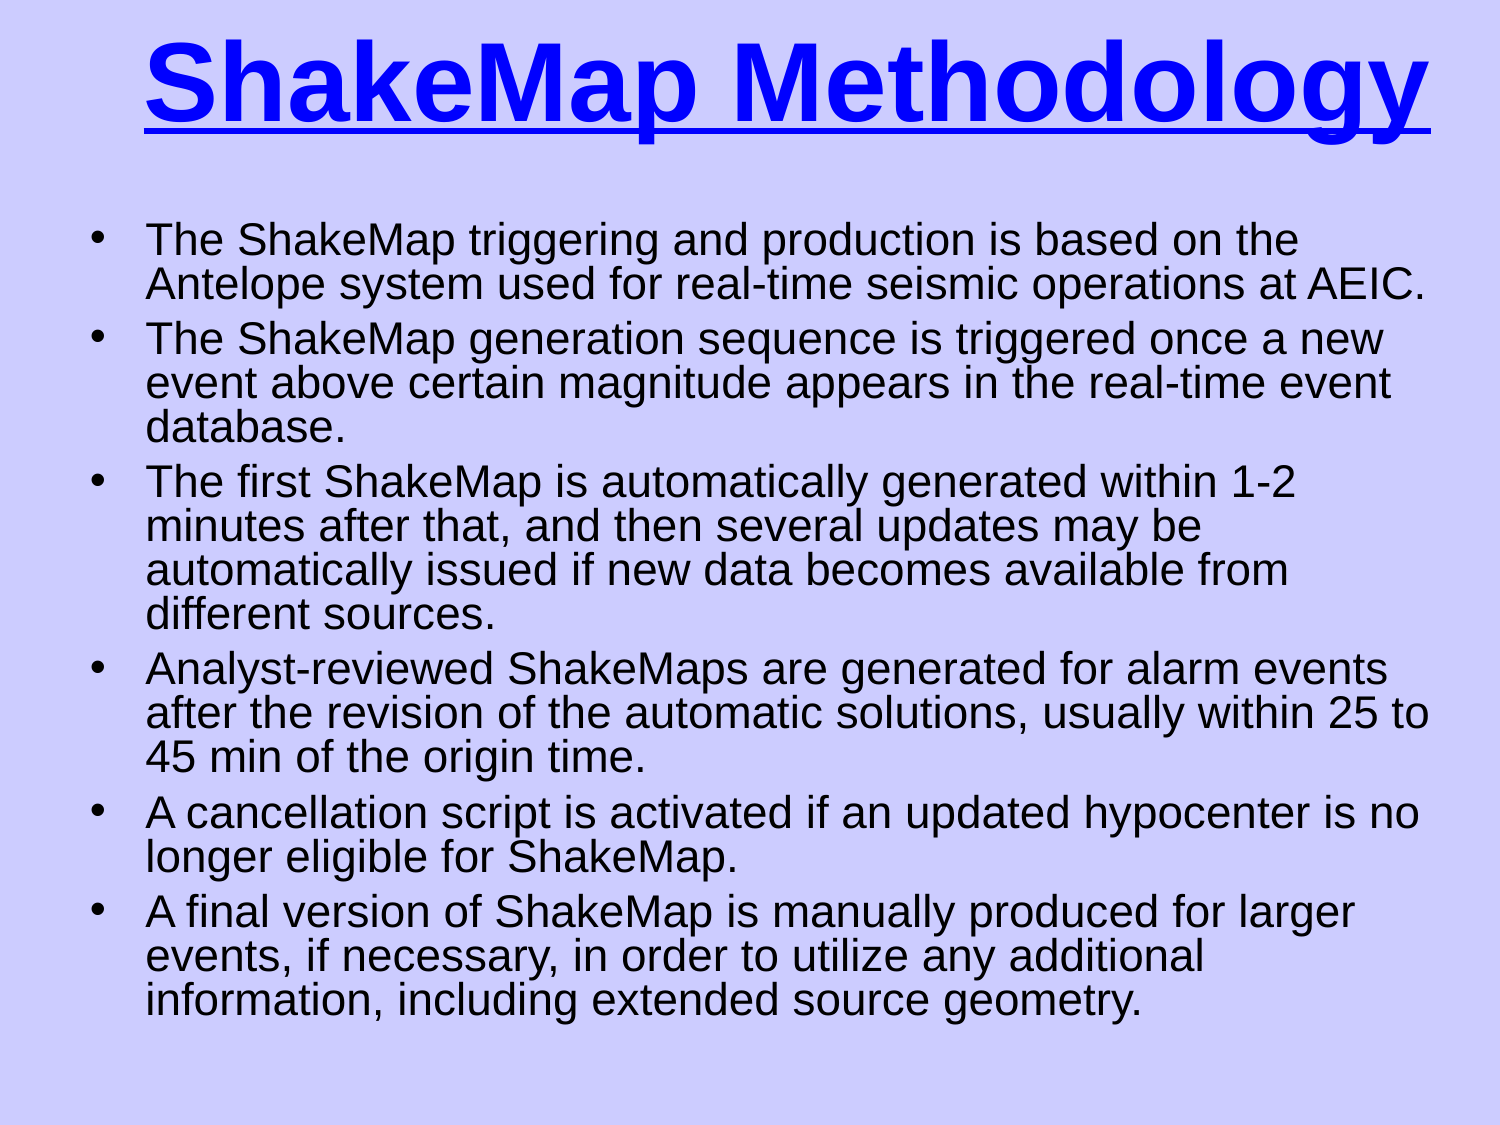

# ShakeMap Methodology
The ShakeMap triggering and production is based on the Antelope system used for real-time seismic operations at AEIC.
The ShakeMap generation sequence is triggered once a new event above certain magnitude appears in the real-time event database.
The first ShakeMap is automatically generated within 1-2 minutes after that, and then several updates may be automatically issued if new data becomes available from different sources.
Analyst-reviewed ShakeMaps are generated for alarm events after the revision of the automatic solutions, usually within 25 to 45 min of the origin time.
A cancellation script is activated if an updated hypocenter is no longer eligible for ShakeMap.
A final version of ShakeMap is manually produced for larger events, if necessary, in order to utilize any additional information, including extended source geometry.